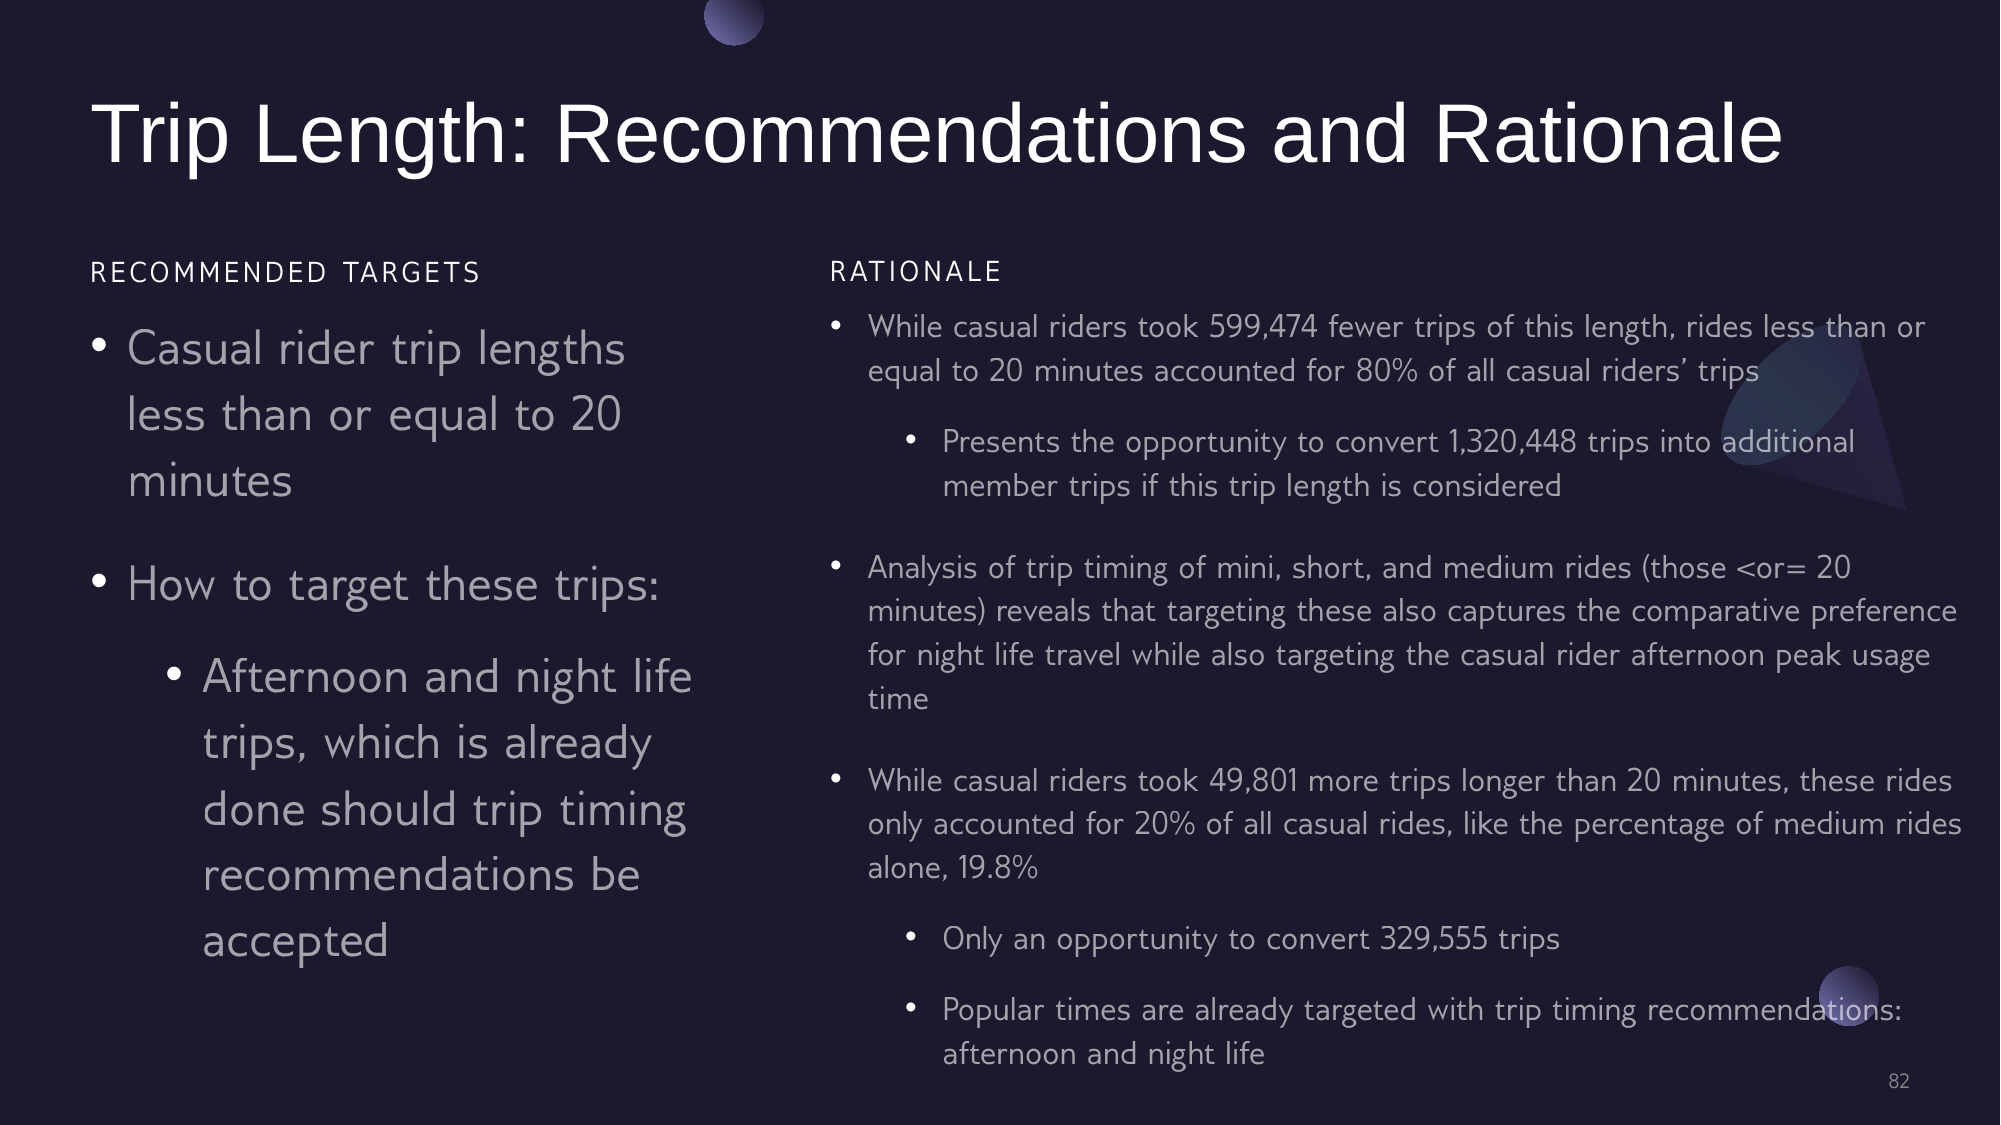

# Trip Length: Recommendations and Rationale
rationale
Recommended targets
While casual riders took 599,474 fewer trips of this length, rides less than or equal to 20 minutes accounted for 80% of all casual riders’ trips
Presents the opportunity to convert 1,320,448 trips into additional member trips if this trip length is considered
Analysis of trip timing of mini, short, and medium rides (those <or= 20 minutes) reveals that targeting these also captures the comparative preference for night life travel while also targeting the casual rider afternoon peak usage time
While casual riders took 49,801 more trips longer than 20 minutes, these rides only accounted for 20% of all casual rides, like the percentage of medium rides alone, 19.8%
Only an opportunity to convert 329,555 trips
Popular times are already targeted with trip timing recommendations: afternoon and night life

Casual rider trip lengths less than or equal to 20 minutes
How to target these trips:
Afternoon and night life trips, which is already done should trip timing recommendations be accepted

82